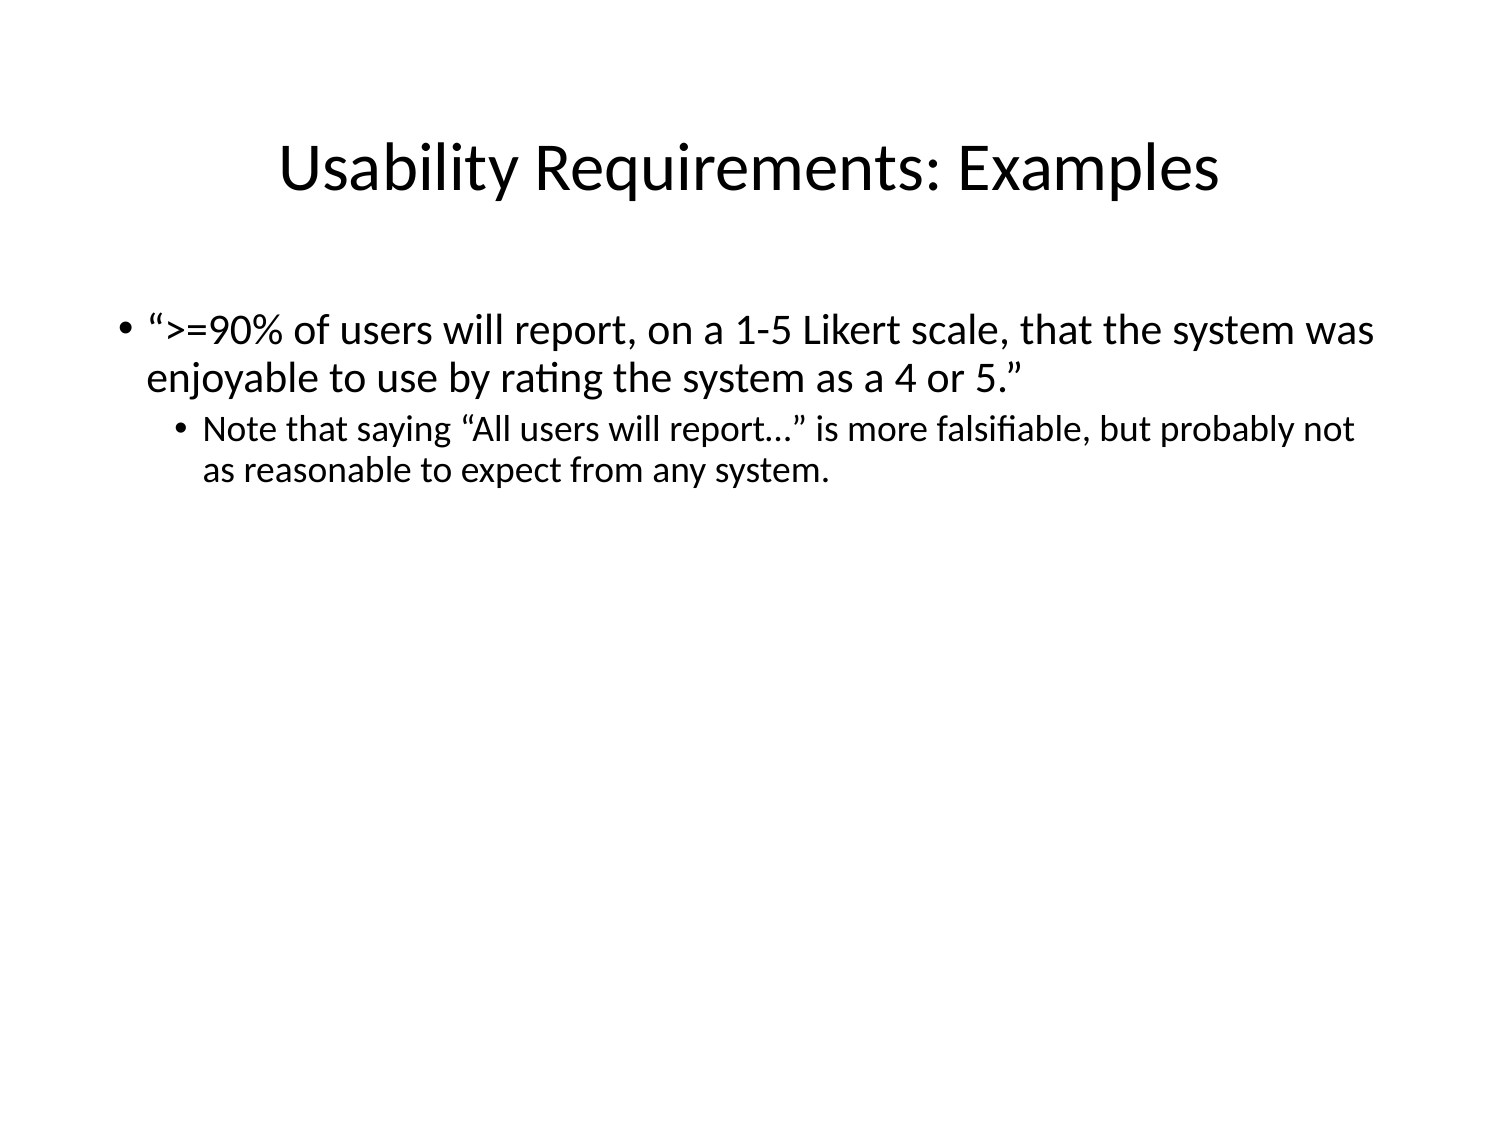

# Usability Requirements: Examples
“>=90% of users will report, on a 1-5 Likert scale, that the system was enjoyable to use by rating the system as a 4 or 5.”
Note that saying “All users will report…” is more falsifiable, but probably not as reasonable to expect from any system.